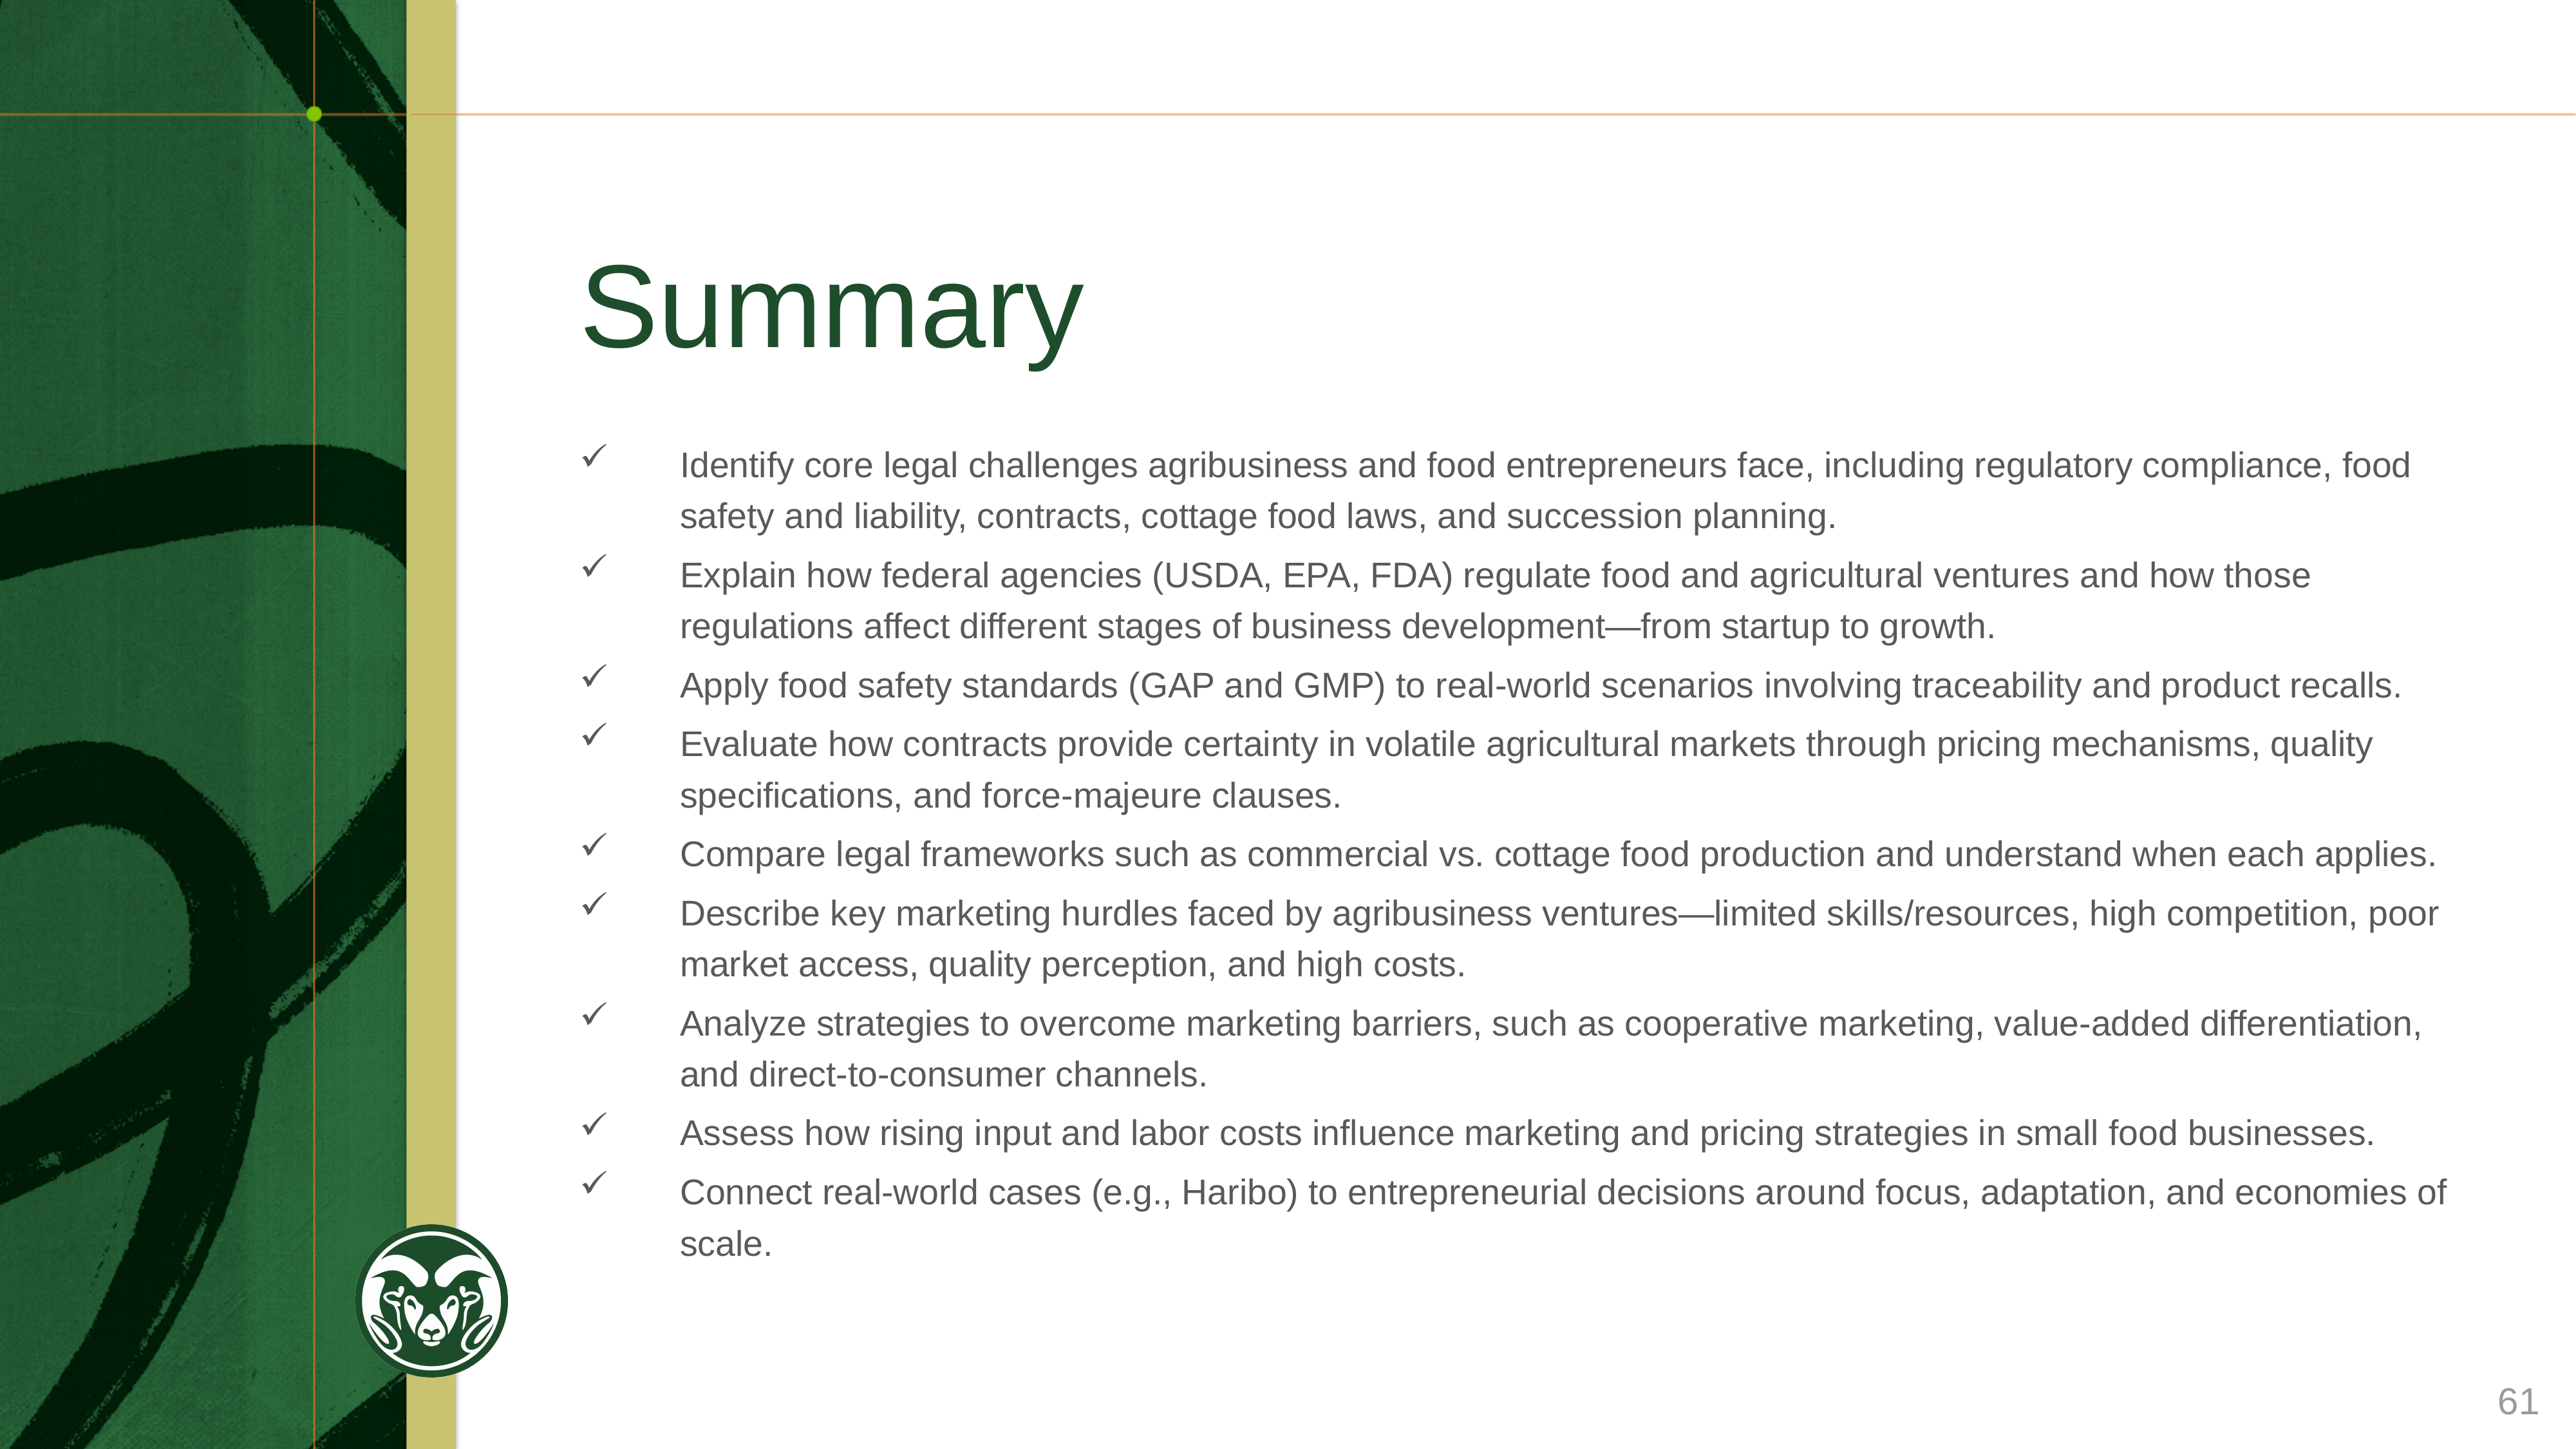

# Summary
Identify core legal challenges agribusiness and food entrepreneurs face, including regulatory compliance, food safety and liability, contracts, cottage food laws, and succession planning.
Explain how federal agencies (USDA, EPA, FDA) regulate food and agricultural ventures and how those regulations affect different stages of business development—from startup to growth.
Apply food safety standards (GAP and GMP) to real-world scenarios involving traceability and product recalls.
Evaluate how contracts provide certainty in volatile agricultural markets through pricing mechanisms, quality specifications, and force-majeure clauses.
Compare legal frameworks such as commercial vs. cottage food production and understand when each applies.
Describe key marketing hurdles faced by agribusiness ventures—limited skills/resources, high competition, poor market access, quality perception, and high costs.
Analyze strategies to overcome marketing barriers, such as cooperative marketing, value-added differentiation, and direct-to-consumer channels.
Assess how rising input and labor costs influence marketing and pricing strategies in small food businesses.
Connect real-world cases (e.g., Haribo) to entrepreneurial decisions around focus, adaptation, and economies of scale.

61